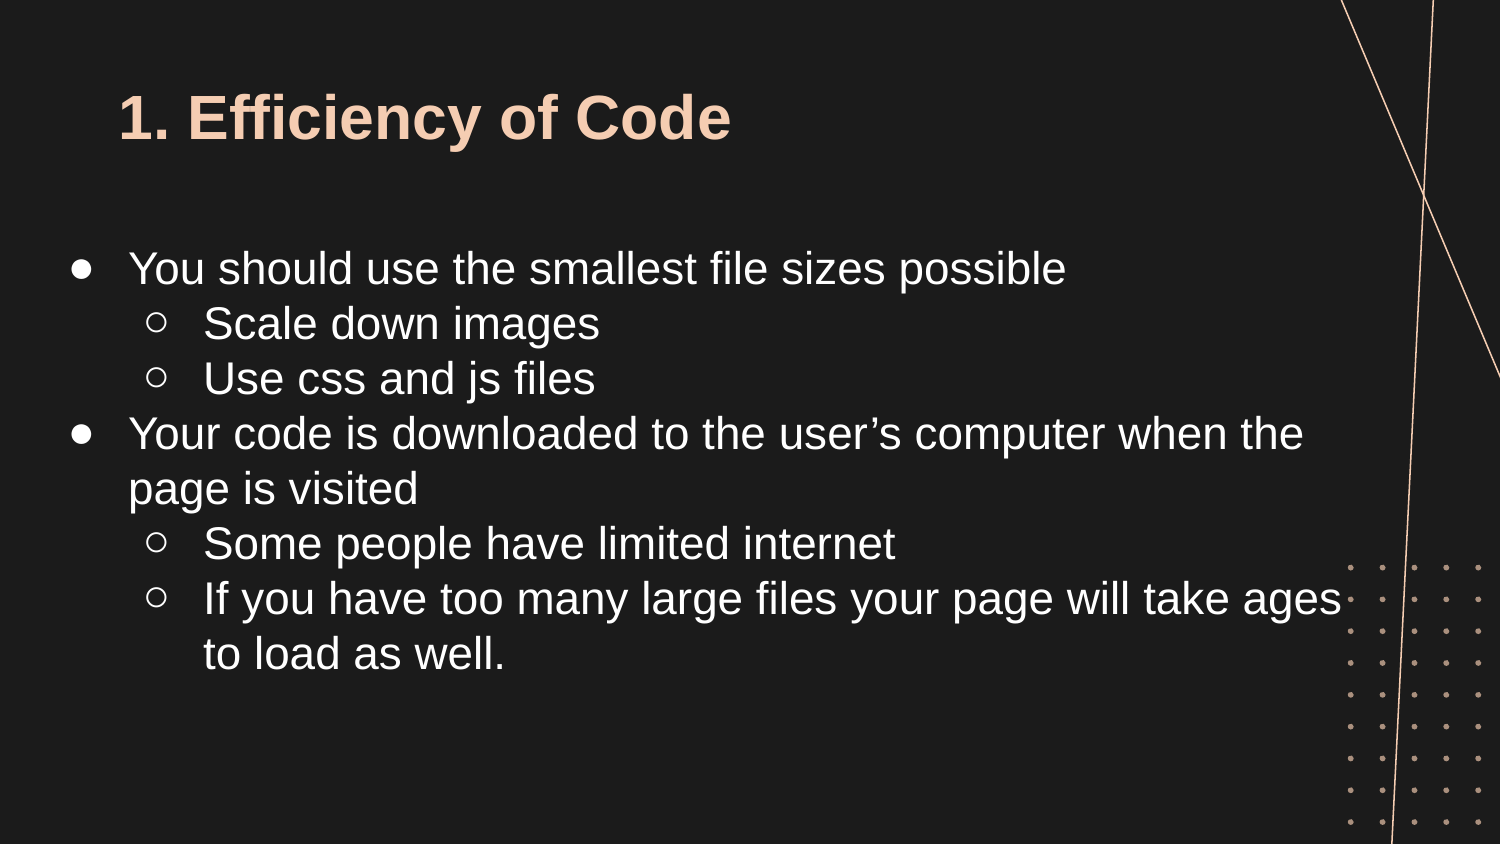

# Efficiency of Code
You should use the smallest file sizes possible
Scale down images
Use css and js files
Your code is downloaded to the user’s computer when the page is visited
Some people have limited internet
If you have too many large files your page will take ages to load as well.